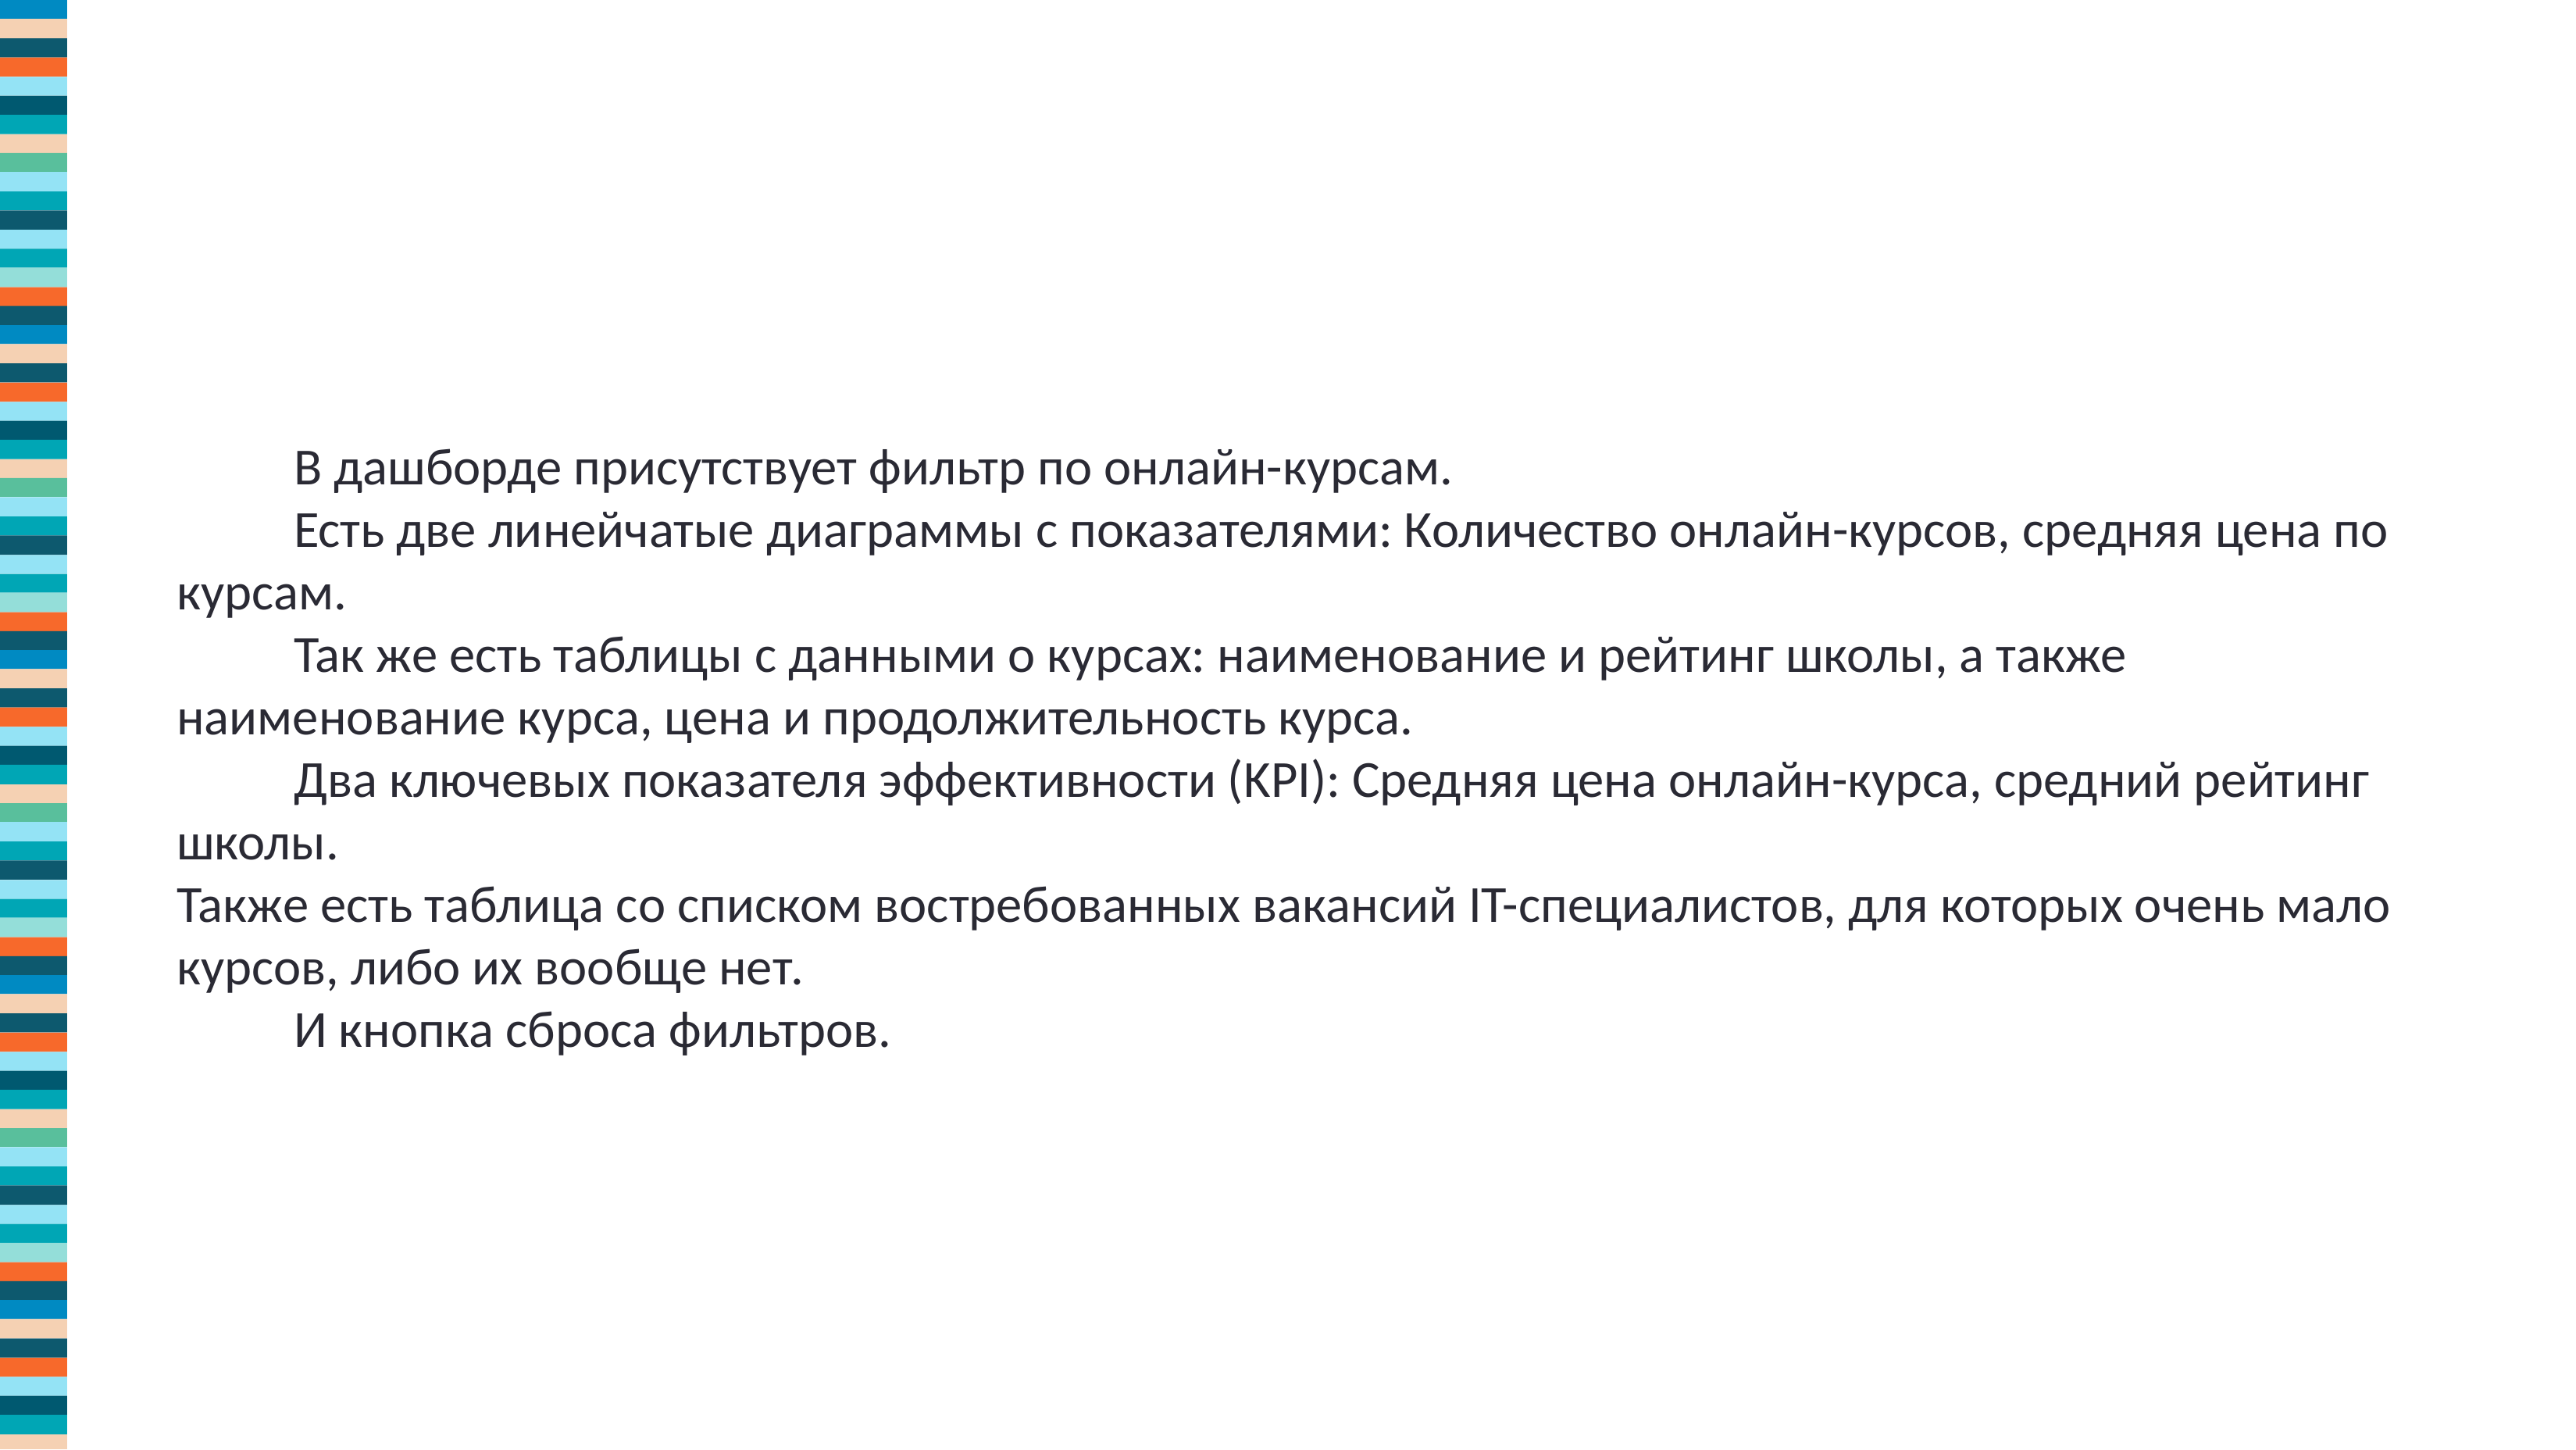

В дашборде присутствует фильтр по онлайн-курсам.
	Есть две линейчатые диаграммы с показателями: Количество онлайн-курсов, средняя цена по курсам.
	Так же есть таблицы с данными о курсах: наименование и рейтинг школы, а также наименование курса, цена и продолжительность курса.
	Два ключевых показателя эффективности (KPI): Средняя цена онлайн-курса, средний рейтинг школы.
Также есть таблица со списком востребованных вакансий IT-специалистов, для которых очень мало курсов, либо их вообще нет.
	И кнопка сброса фильтров.